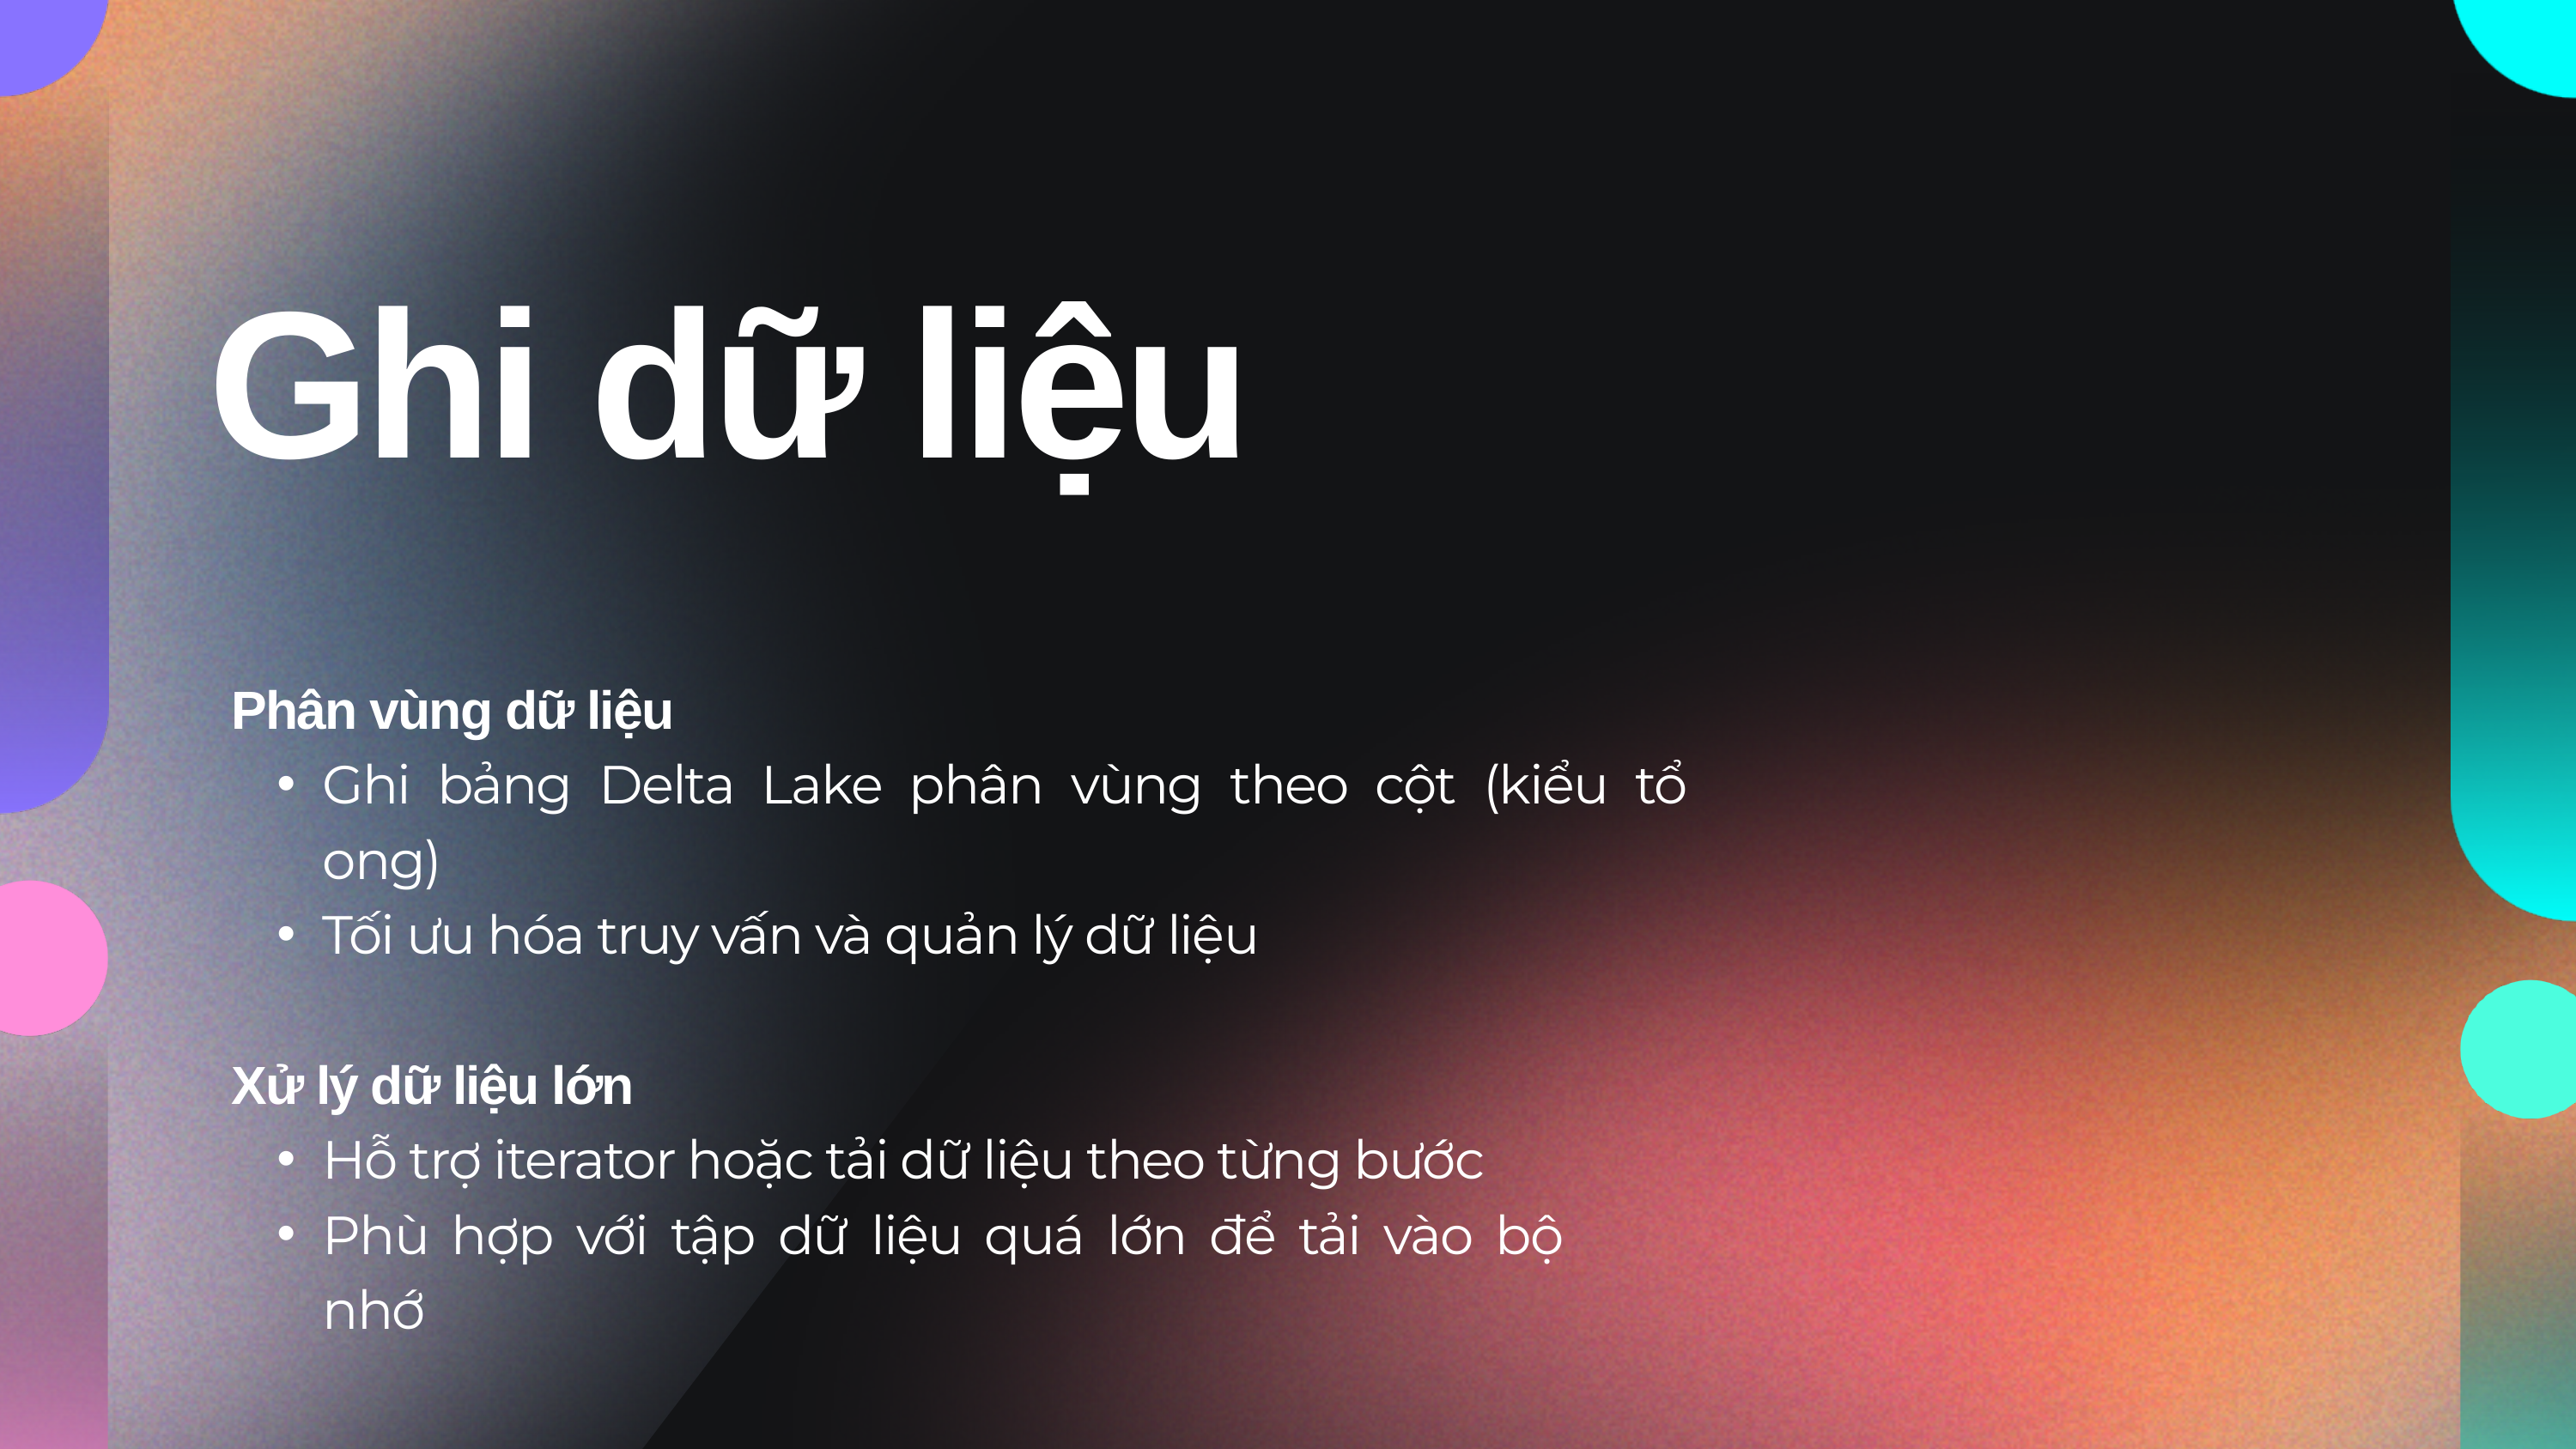

Ghi dữ liệu
Phân vùng dữ liệu
Ghi bảng Delta Lake phân vùng theo cột (kiểu tổ ong)
Tối ưu hóa truy vấn và quản lý dữ liệu

Xử lý dữ liệu lớn
Hỗ trợ iterator hoặc tải dữ liệu theo từng bước
Phù hợp với tập dữ liệu quá lớn để tải vào bộ nhớ